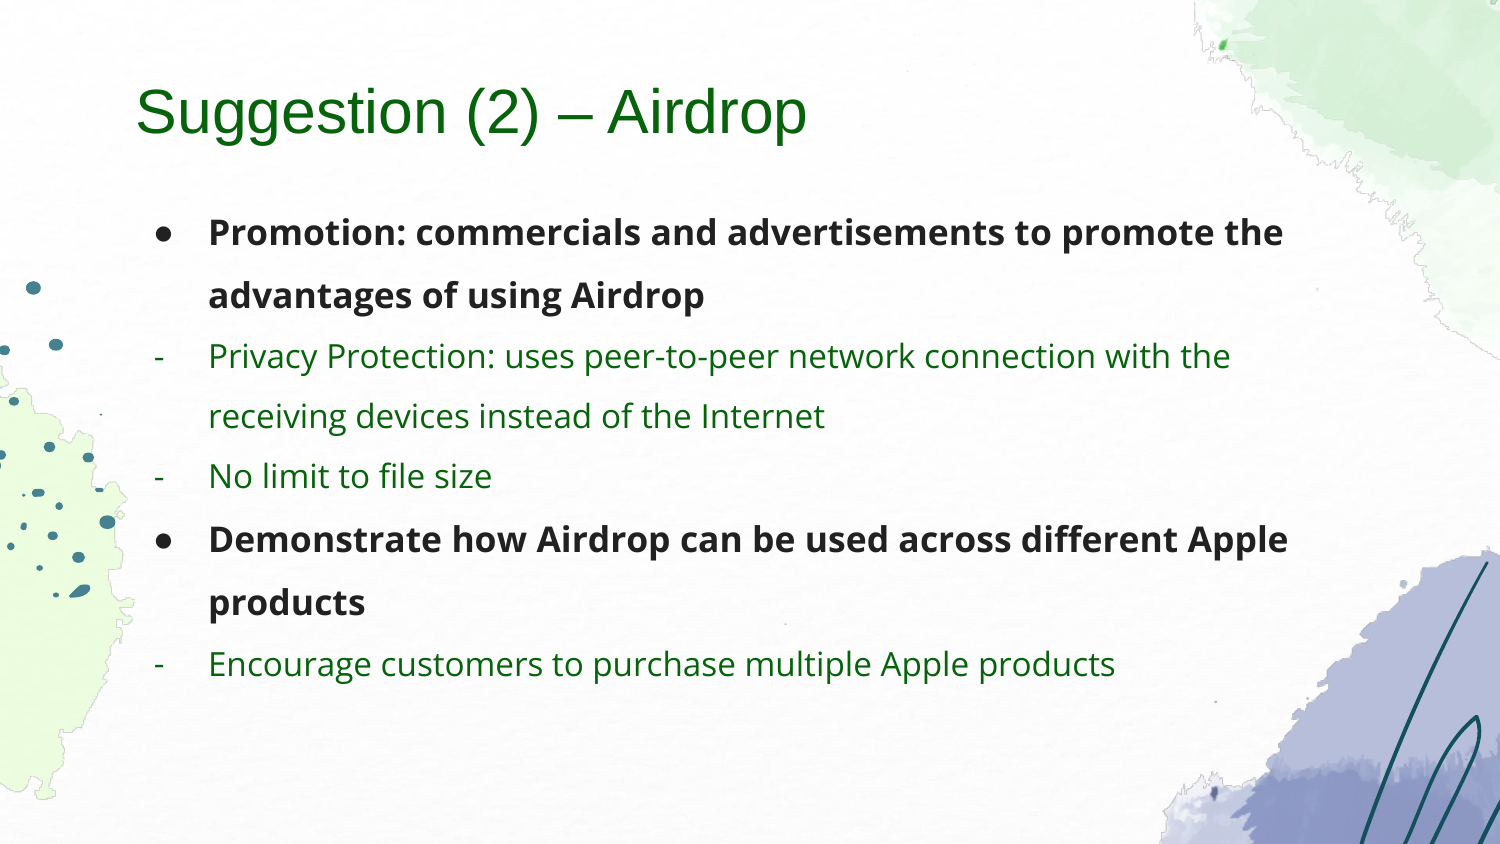

# Suggestion (2) – Airdrop
Promotion: commercials and advertisements to promote the advantages of using Airdrop
Privacy Protection: uses peer-to-peer network connection with the receiving devices instead of the Internet
No limit to file size
Demonstrate how Airdrop can be used across different Apple products
Encourage customers to purchase multiple Apple products